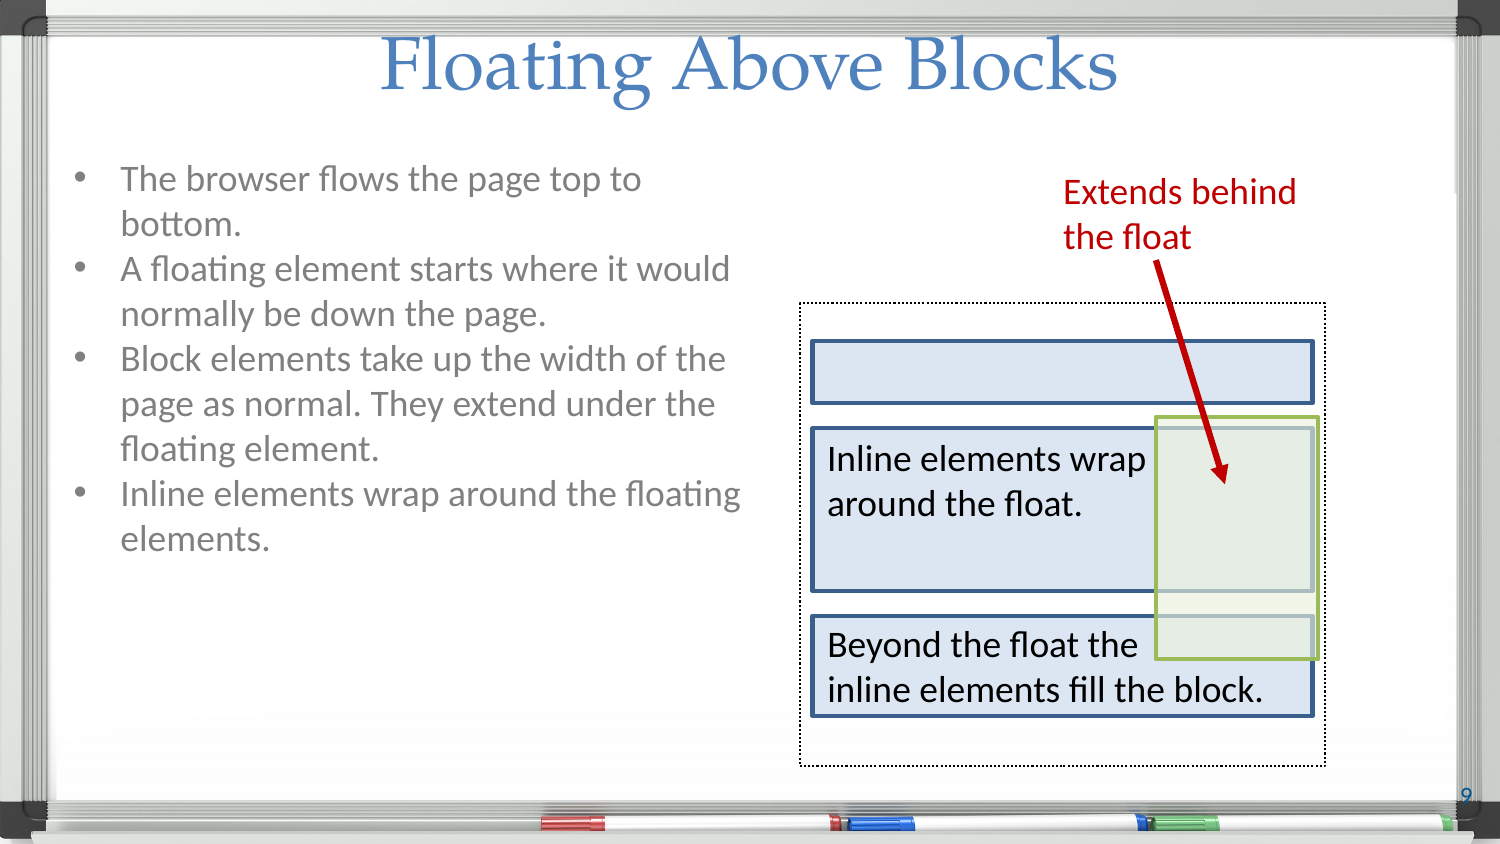

# Floating Above Blocks
The browser flows the page top to bottom.
A floating element starts where it would normally be down the page.
Block elements take up the width of the page as normal. They extend under the floating element.
Inline elements wrap around the floating elements.
Extends behind the float

Inline elements wrap around the float.

Beyond the float the
inline elements fill the block.

9